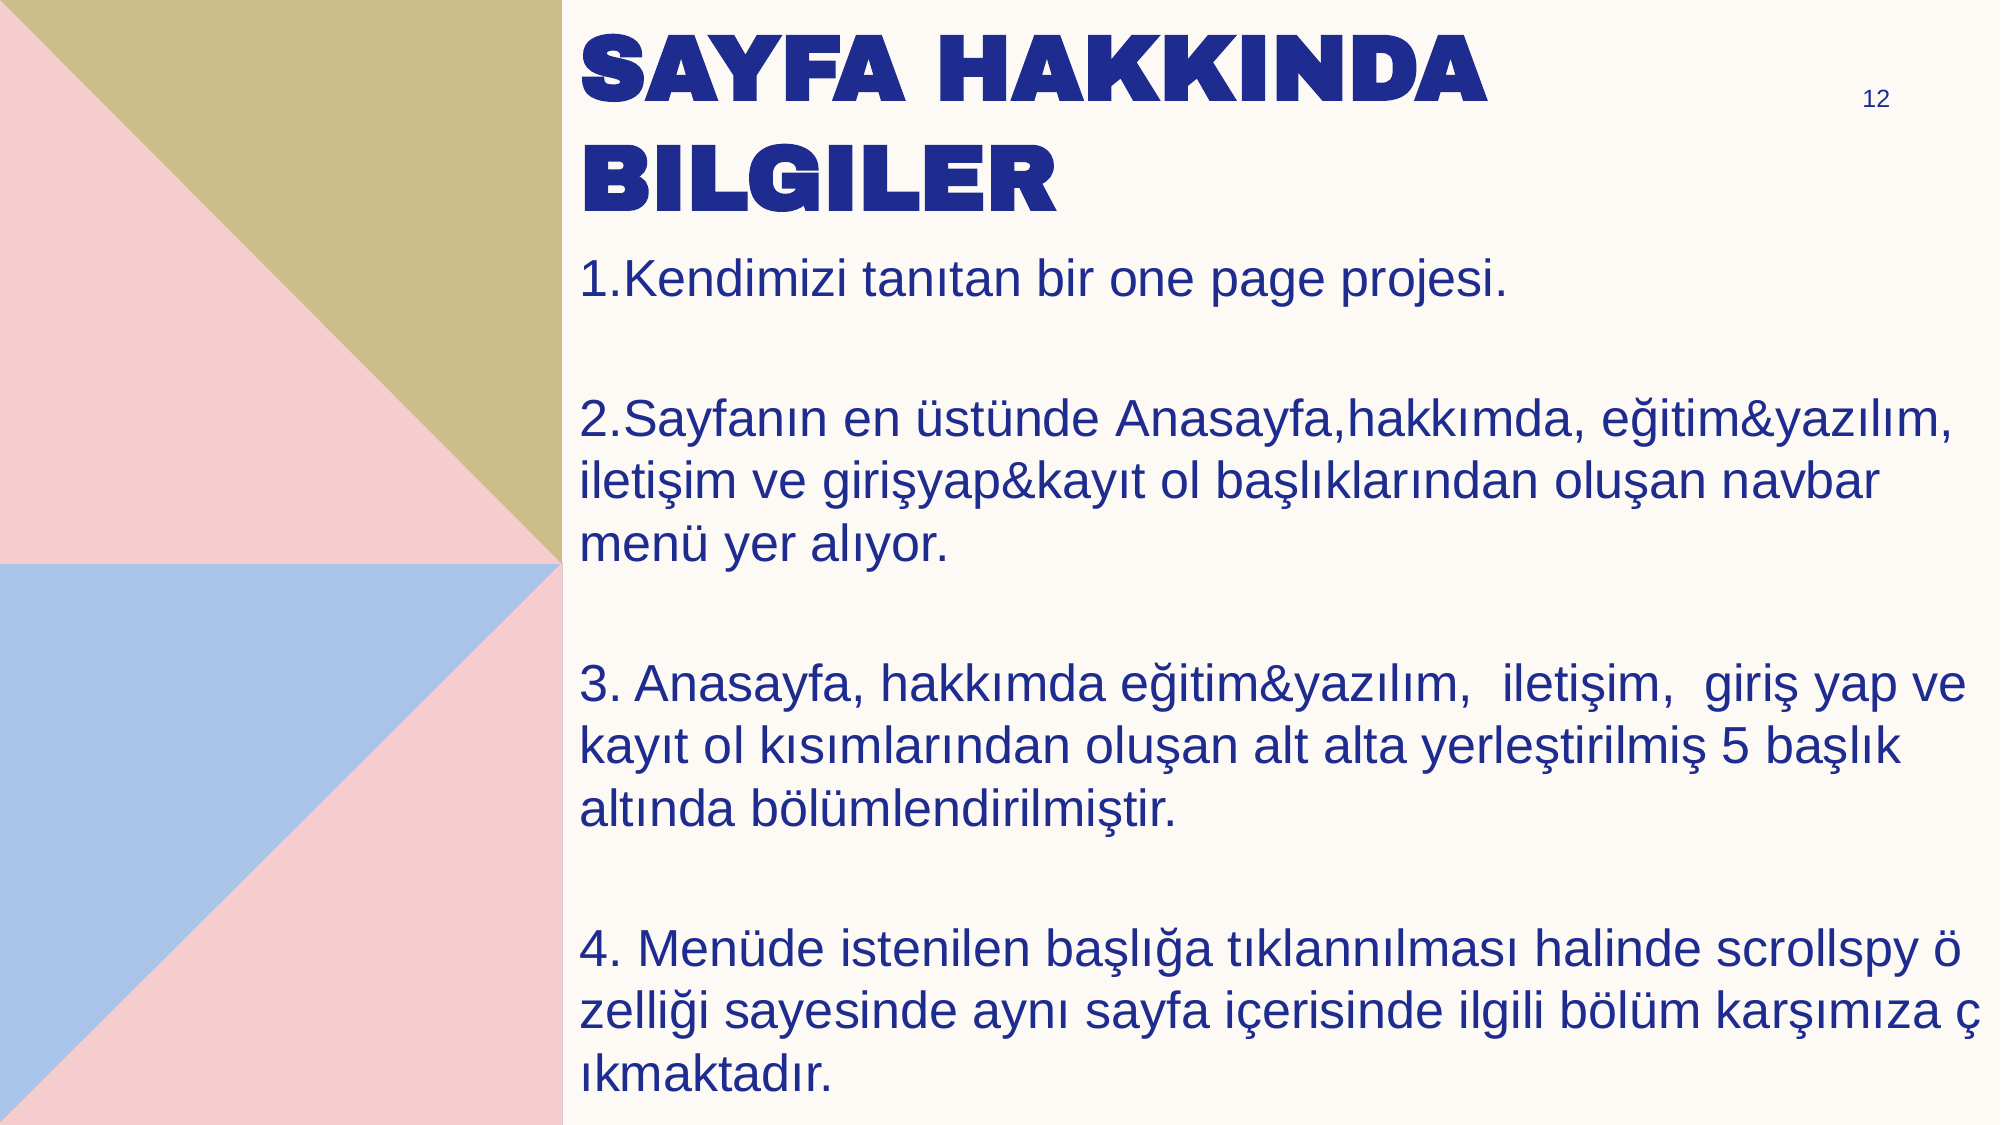

# Sayfa hakkında bilgiler
12
1.Kendimizi tanıtan bir one page projesi.

2.Sayfanın en üstünde Anasayfa,hakkımda, eğitim&yazılım, iletişim ve girişyap&kayıt ol başlıklarından oluşan navbar menü yer alıyor.

3. Anasayfa, hakkımda eğitim&yazılım,  iletişim,  giriş yap ve kayıt ol kısımlarından oluşan alt alta yerleştirilmiş 5 başlık altında bölümlendirilmiştir.

4. Menüde istenilen başlığa tıklannılması halinde scrollspy özelliği sayesinde aynı sayfa içerisinde ilgili bölüm karşımıza çıkmaktadır.